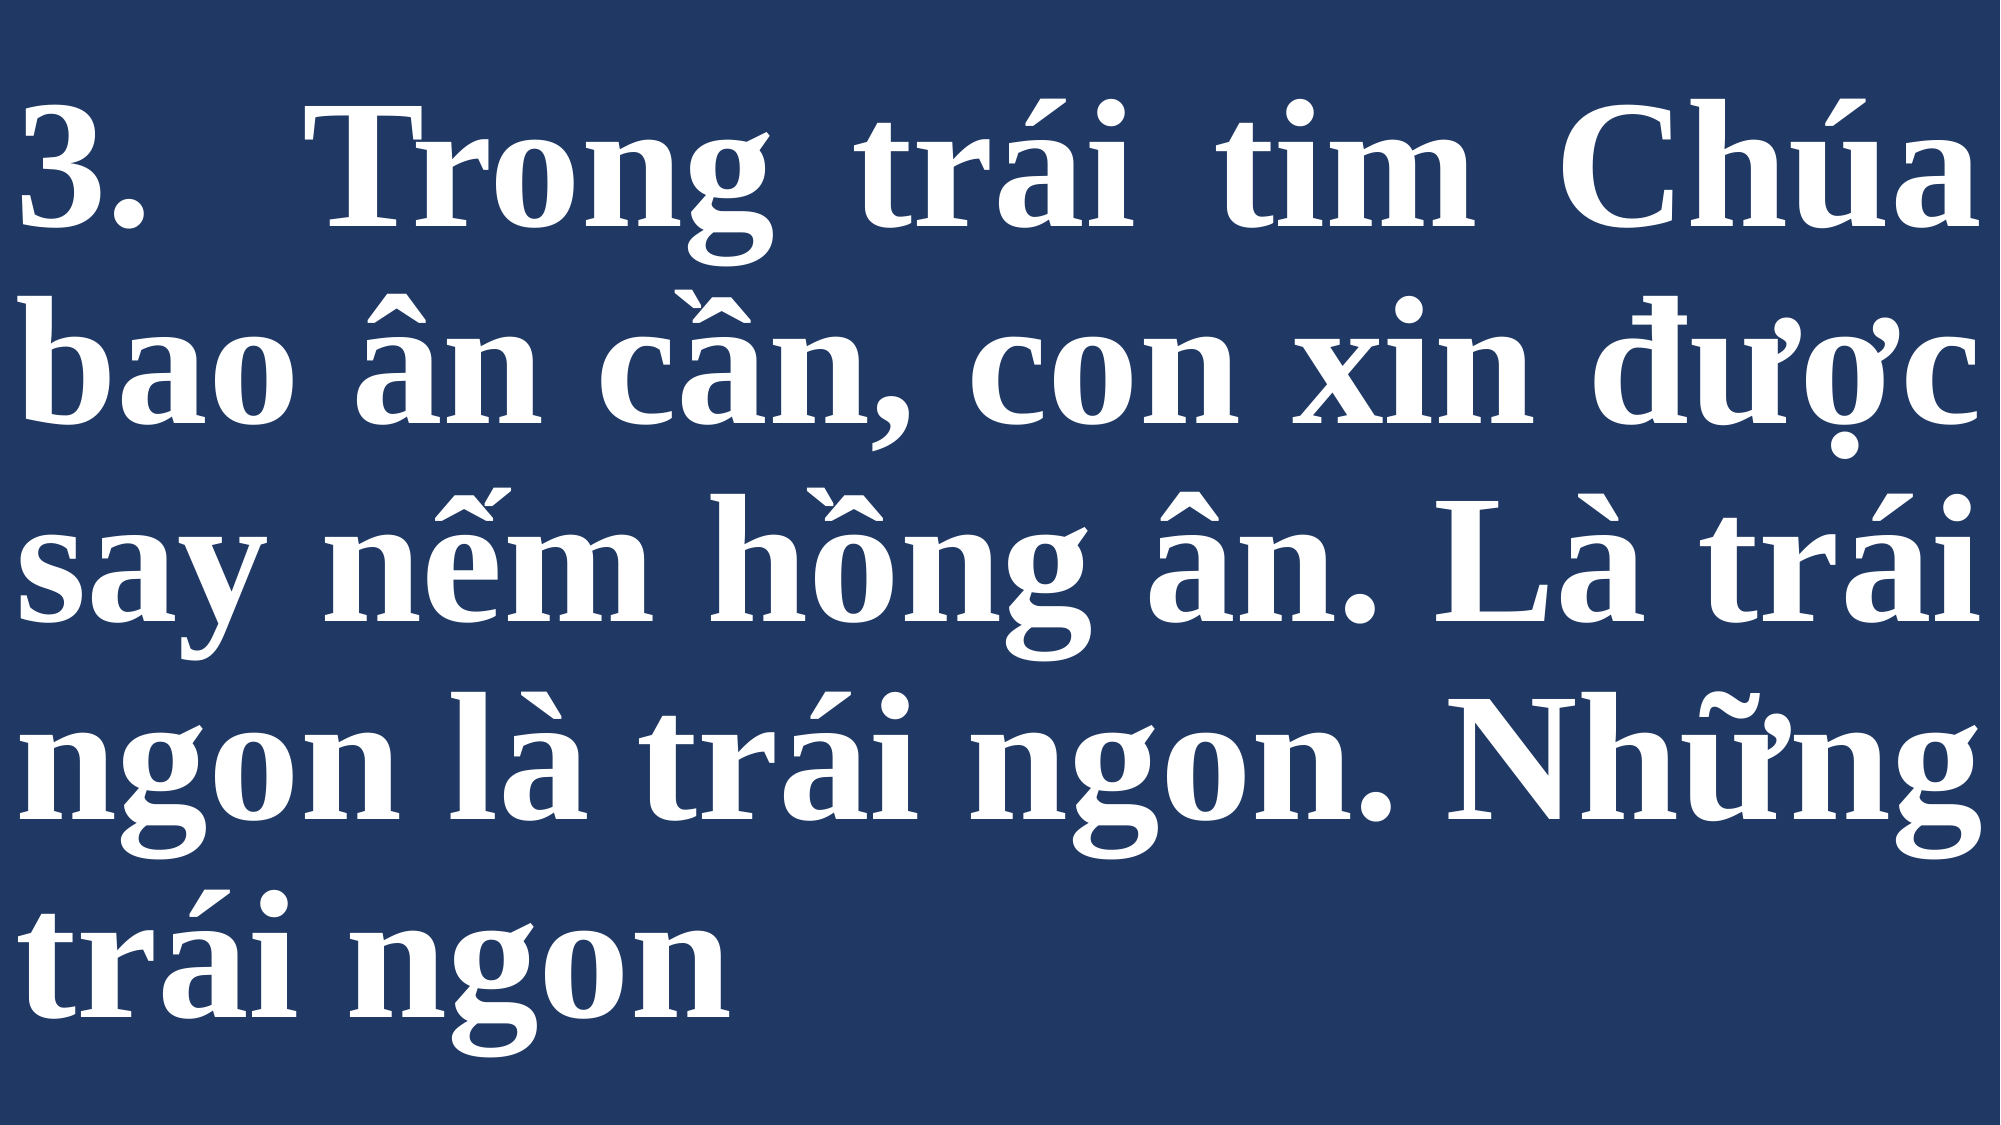

# 3.  Trong trái tim Chúa bao ân cần, con xin được say nếm hồng ân. Là trái ngon là trái ngon. Những trái ngon